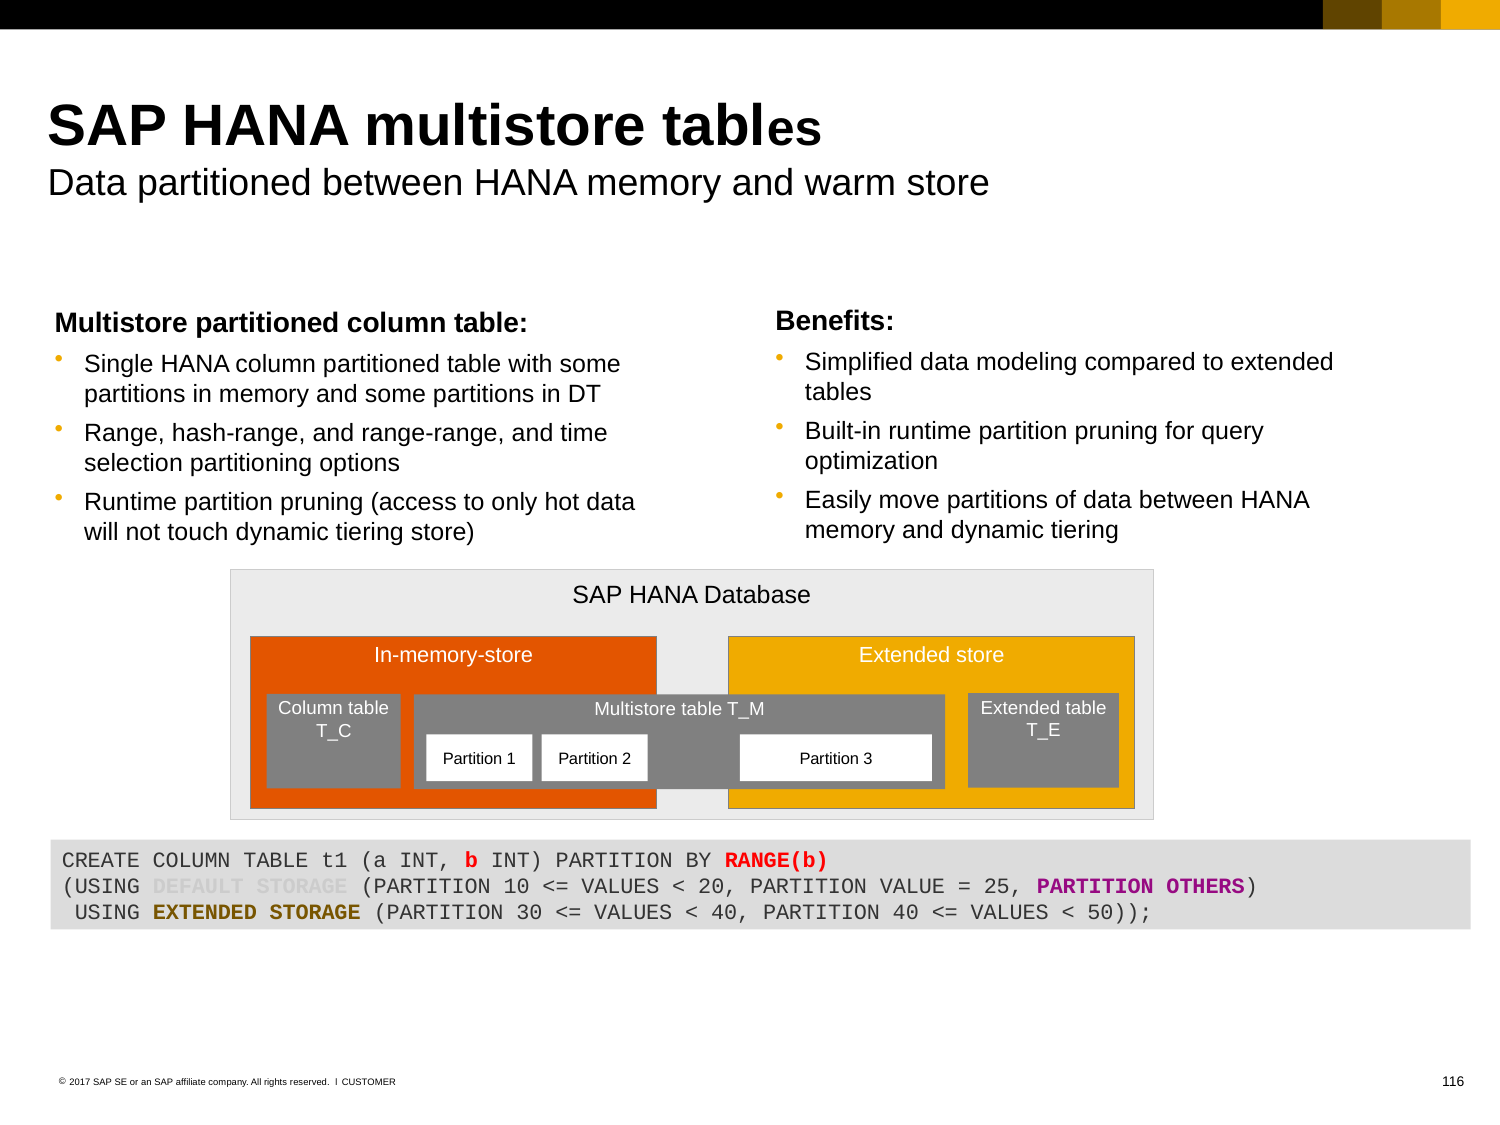

# SAP HANA multistore tables Data partitioned between HANA memory and warm store
Benefits:
Simplified data modeling compared to extended tables
Built-in runtime partition pruning for query optimization
Easily move partitions of data between HANA memory and dynamic tiering
Multistore partitioned column table:
Single HANA column partitioned table with some partitions in memory and some partitions in DT
Range, hash-range, and range-range, and time selection partitioning options
Runtime partition pruning (access to only hot data will not touch dynamic tiering store)
SAP HANA Database
In-memory-store
Extended store
Extended table T_E
Column table T_C
Multistore table T_M
Partition 1
Partition 2
Partition 3
CREATE COLUMN TABLE t1 (a INT, b INT) PARTITION BY RANGE(b)
(USING DEFAULT STORAGE (PARTITION 10 <= VALUES < 20, PARTITION VALUE = 25, PARTITION OTHERS)
 USING EXTENDED STORAGE (PARTITION 30 <= VALUES < 40, PARTITION 40 <= VALUES < 50));